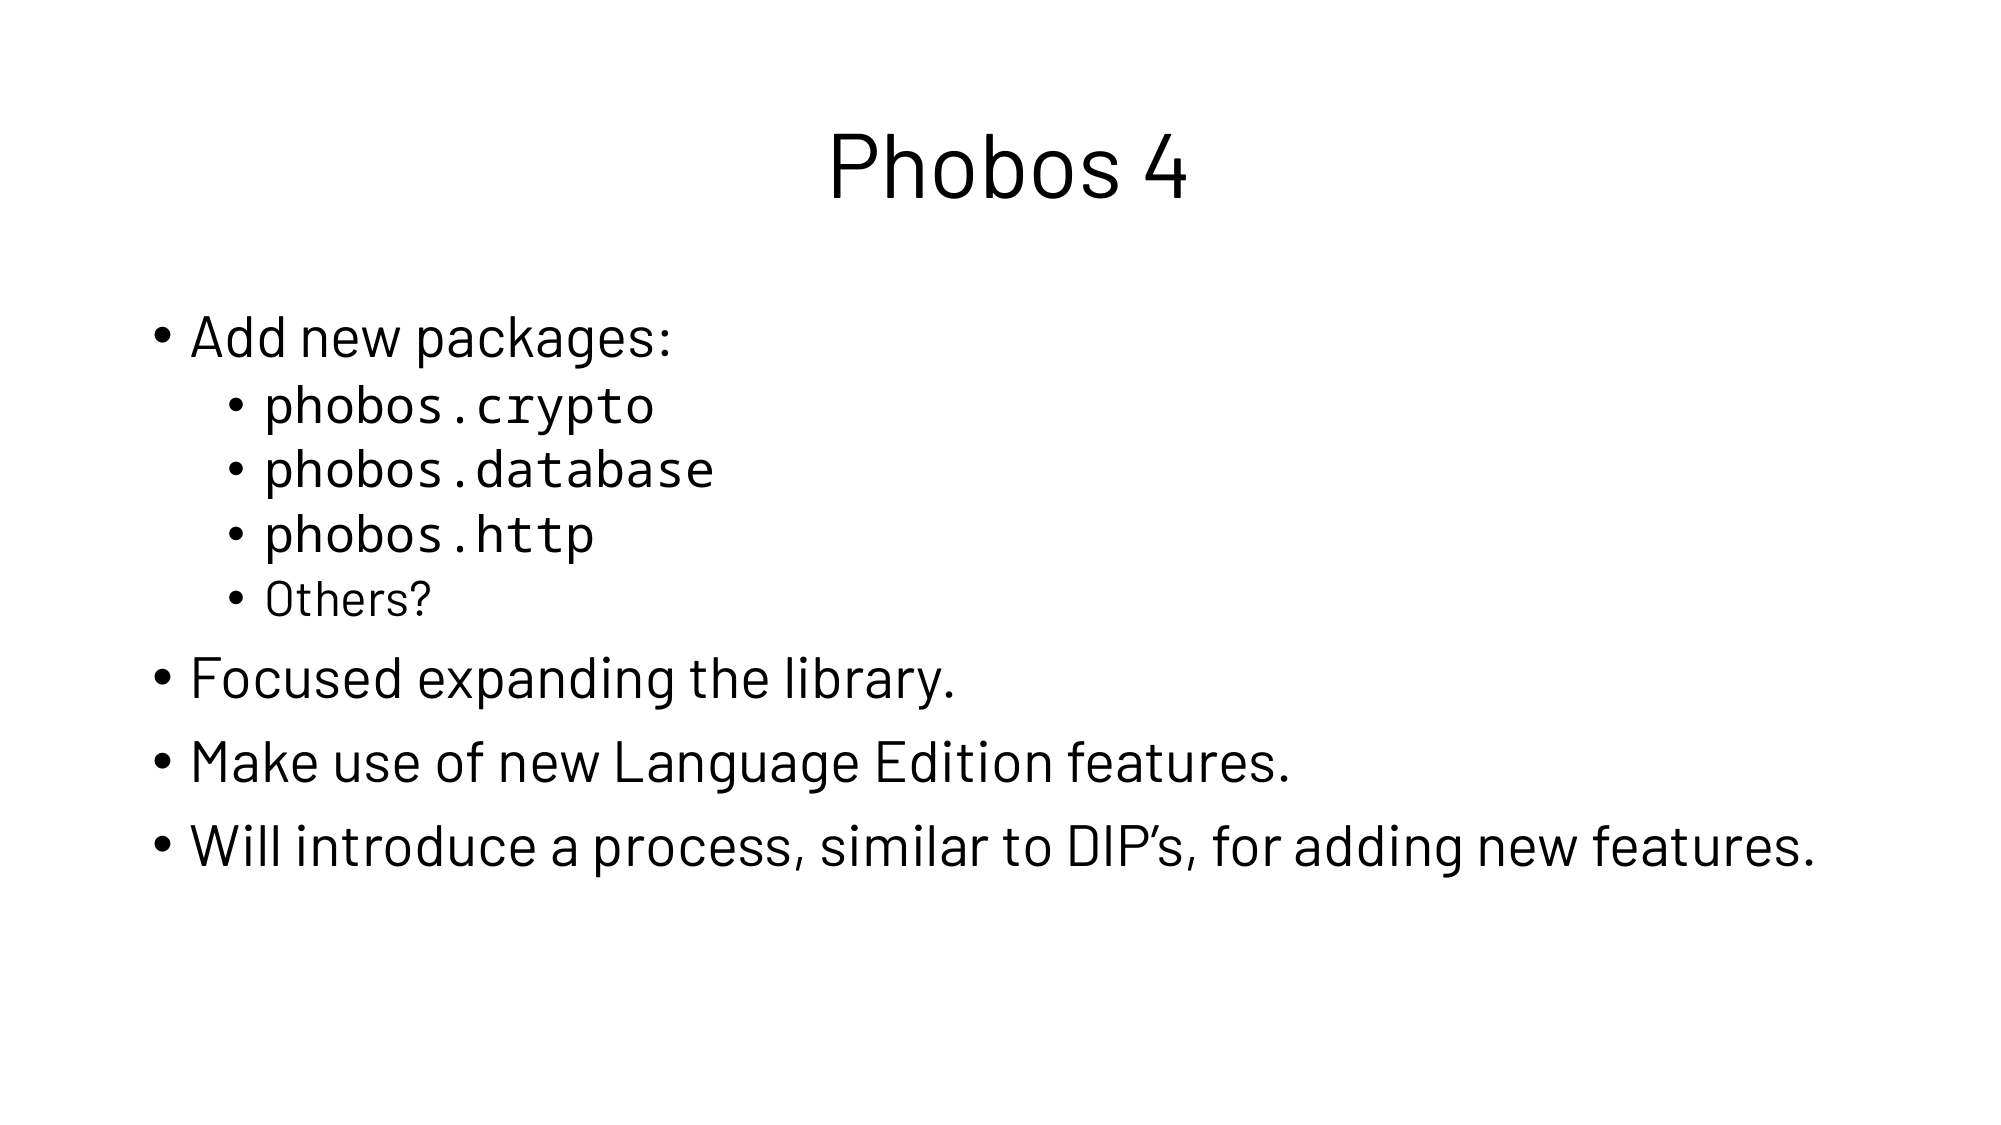

# Phobos 4
Add new packages:
phobos.crypto
phobos.database
phobos.http
Others?
Focused expanding the library.
Make use of new Language Edition features.
Will introduce a process, similar to DIP’s, for adding new features.